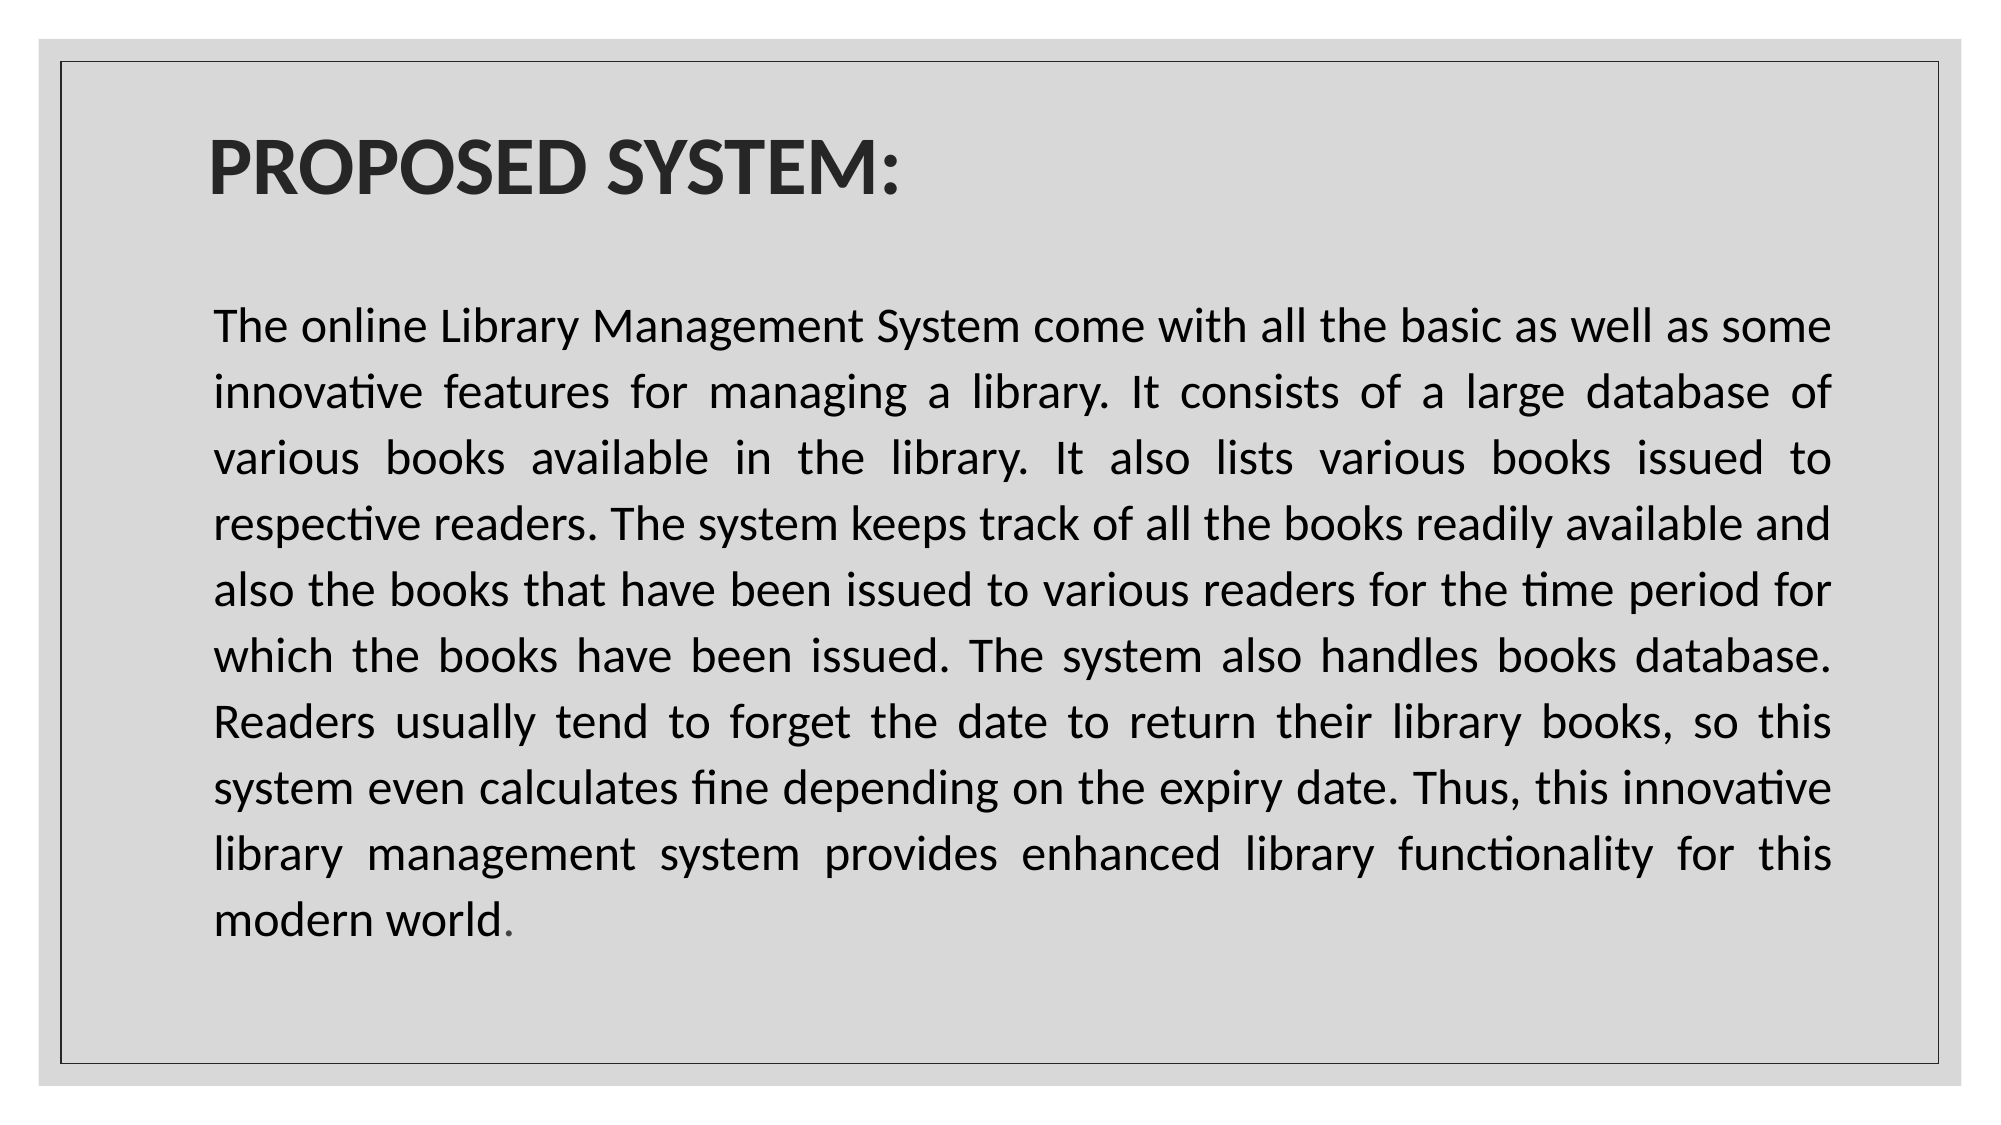

# PROPOSED SYSTEM:
The online Library Management System come with all the basic as well as some innovative features for managing a library. It consists of a large database of various books available in the library. It also lists various books issued to respective readers. The system keeps track of all the books readily available and also the books that have been issued to various readers for the time period for which the books have been issued. The system also handles books database. Readers usually tend to forget the date to return their library books, so this system even calculates fine depending on the expiry date. Thus, this innovative library management system provides enhanced library functionality for this modern world.